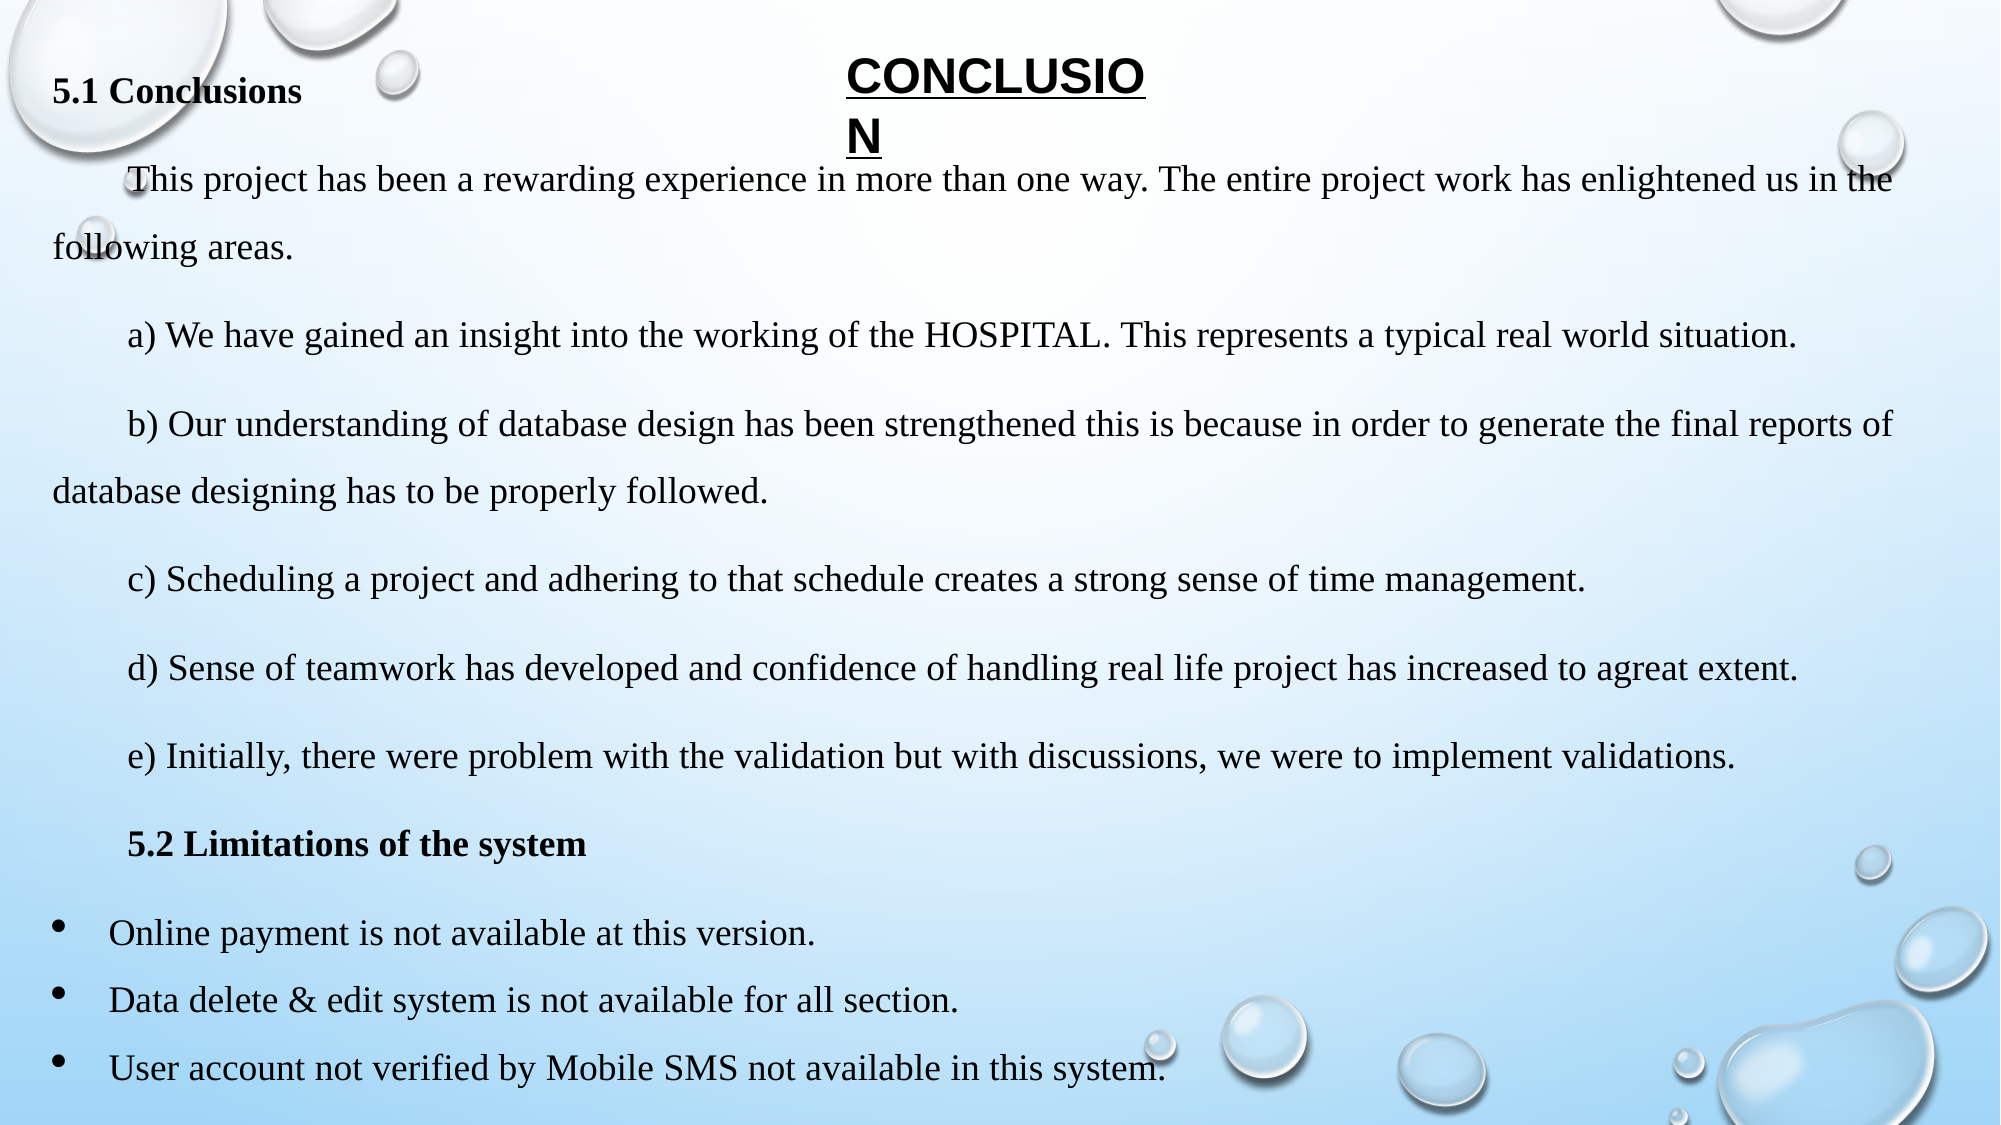

5.1 Conclusions
This project has been a rewarding experience in more than one way. The entire project work has enlightened us in the following areas.
a) We have gained an insight into the working of the HOSPITAL. This represents a typical real world situation.
b) Our understanding of database design has been strengthened this is because in order to generate the final reports of database designing has to be properly followed.
c) Scheduling a project and adhering to that schedule creates a strong sense of time management.
d) Sense of teamwork has developed and confidence of handling real life project has increased to agreat extent.
e) Initially, there were problem with the validation but with discussions, we were to implement validations.
5.2 Limitations of the system
Online payment is not available at this version.
Data delete & edit system is not available for all section.
User account not verified by Mobile SMS not available in this system.
CONCLUSION